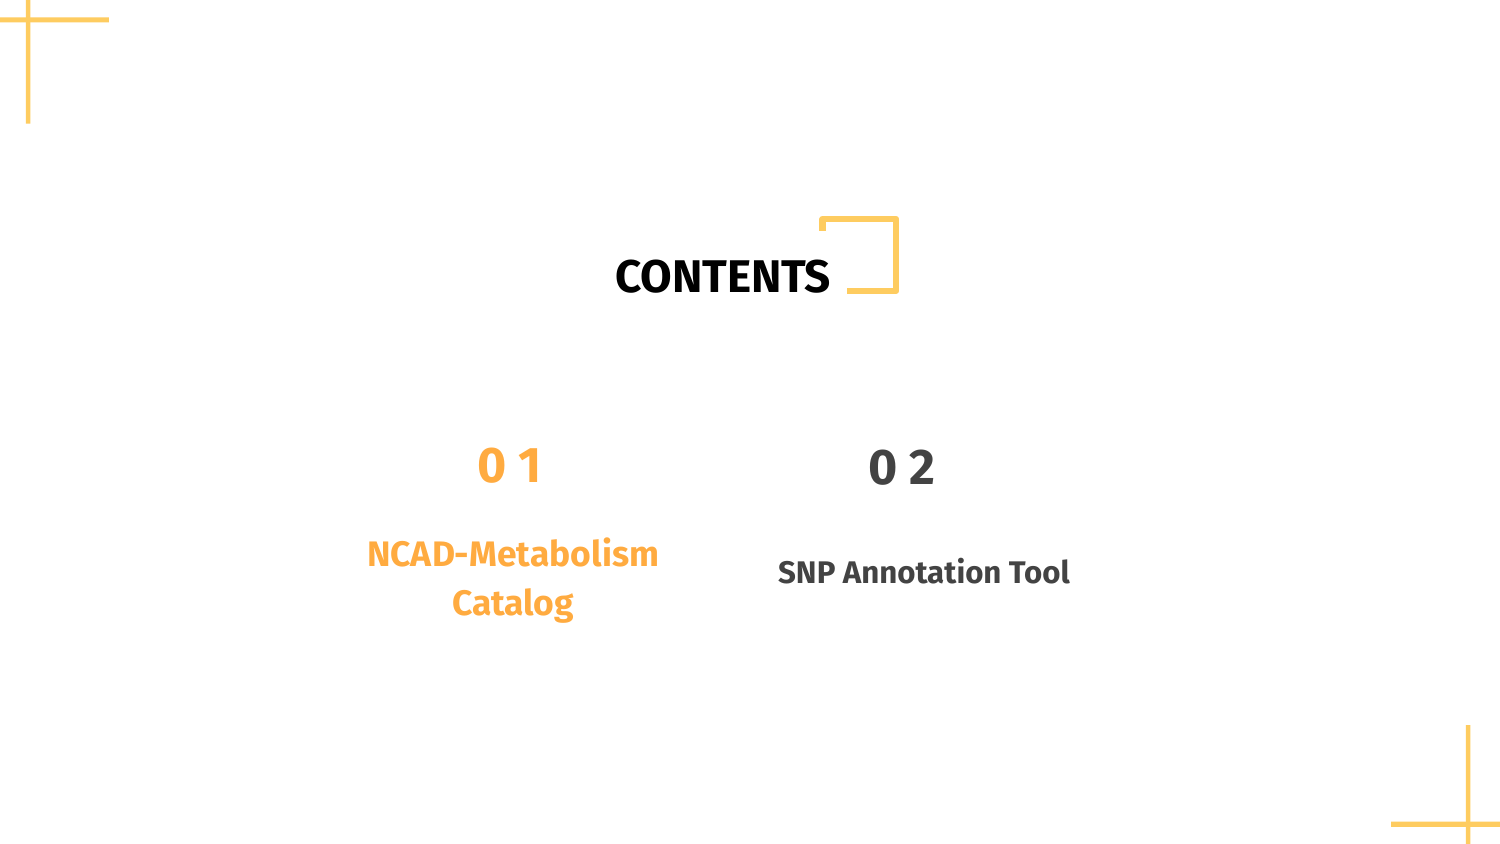

CONTENTS
 0 1
NCAD-Metabolism
Catalog
 0 2
 SNP Annotation Tool